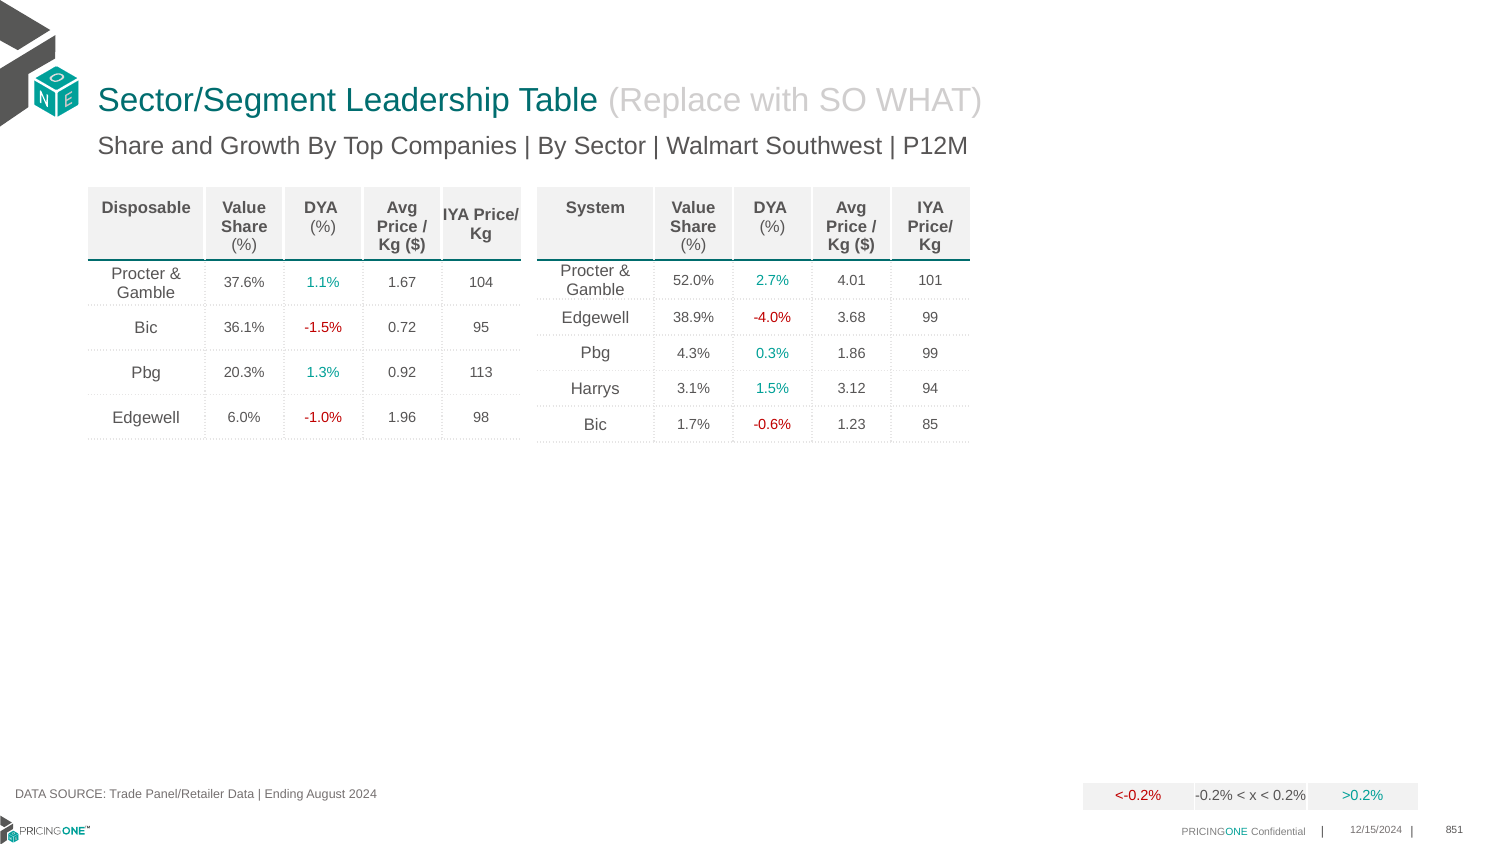

# Sector/Segment Leadership Table (Replace with SO WHAT)
Share and Growth By Top Companies | By Sector | Walmart Southwest | P12M
| Disposable | Value Share (%) | DYA (%) | Avg Price /Kg ($) | IYA Price/ Kg |
| --- | --- | --- | --- | --- |
| Procter & Gamble | 37.6% | 1.1% | 1.67 | 104 |
| Bic | 36.1% | -1.5% | 0.72 | 95 |
| Pbg | 20.3% | 1.3% | 0.92 | 113 |
| Edgewell | 6.0% | -1.0% | 1.96 | 98 |
| System | Value Share (%) | DYA (%) | Avg Price /Kg ($) | IYA Price/Kg |
| --- | --- | --- | --- | --- |
| Procter & Gamble | 52.0% | 2.7% | 4.01 | 101 |
| Edgewell | 38.9% | -4.0% | 3.68 | 99 |
| Pbg | 4.3% | 0.3% | 1.86 | 99 |
| Harrys | 3.1% | 1.5% | 3.12 | 94 |
| Bic | 1.7% | -0.6% | 1.23 | 85 |
DATA SOURCE: Trade Panel/Retailer Data | Ending August 2024
| <-0.2% | -0.2% < x < 0.2% | >0.2% |
| --- | --- | --- |

12/15/2024
851